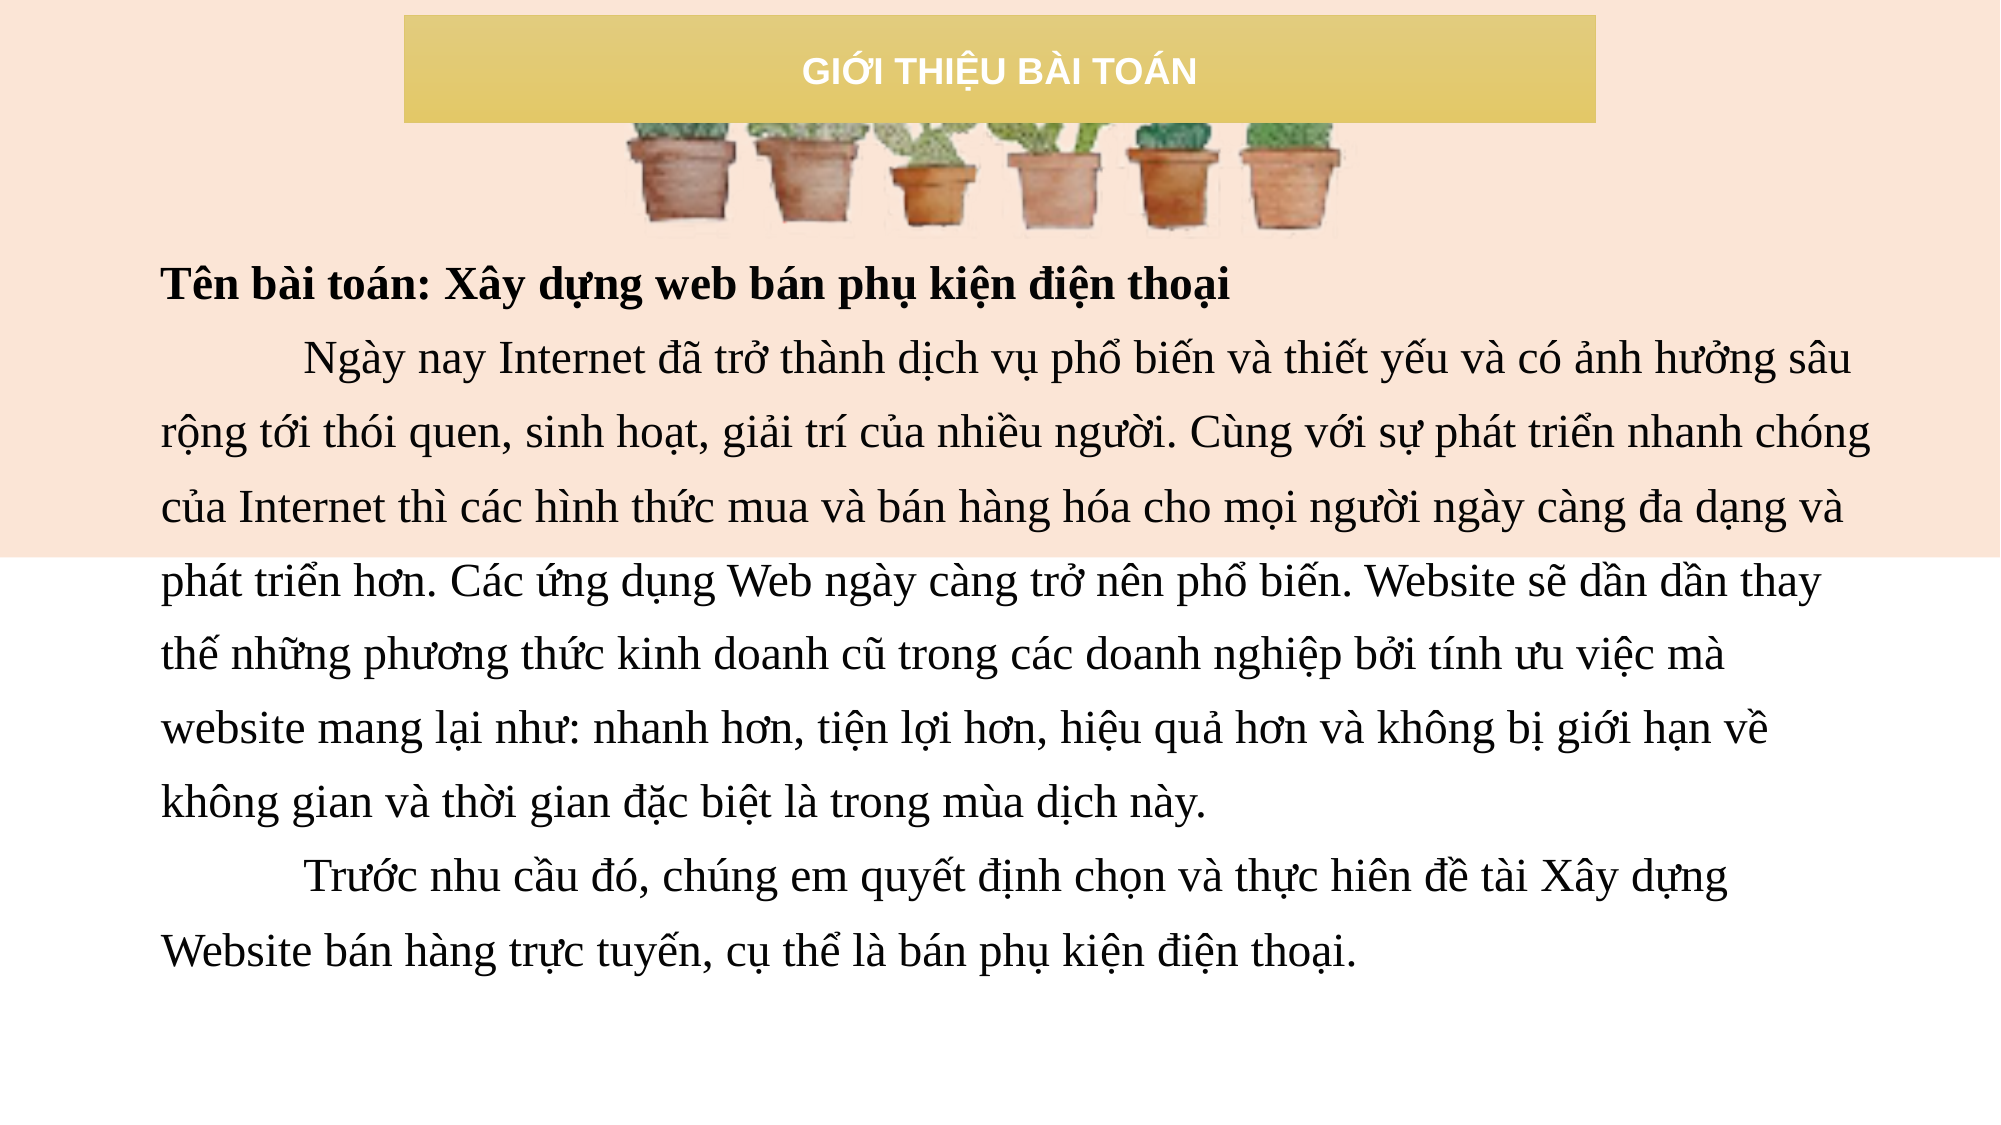

GIỚI THIỆU BÀI TOÁN
Tên bài toán: Xây dựng web bán phụ kiện điện thoại
	Ngày nay Internet đã trở thành dịch vụ phổ biến và thiết yếu và có ảnh hưởng sâu rộng tới thói quen, sinh hoạt, giải trí của nhiều người. Cùng với sự phát triển nhanh chóng của Internet thì các hình thức mua và bán hàng hóa cho mọi người ngày càng đa dạng và phát triển hơn. Các ứng dụng Web ngày càng trở nên phổ biến. Website sẽ dần dần thay thế những phương thức kinh doanh cũ trong các doanh nghiệp bởi tính ưu việc mà website mang lại như: nhanh hơn, tiện lợi hơn, hiệu quả hơn và không bị giới hạn về không gian và thời gian đặc biệt là trong mùa dịch này.
	Trước nhu cầu đó, chúng em quyết định chọn và thực hiên đề tài Xây dựng Website bán hàng trực tuyến, cụ thể là bán phụ kiện điện thoại.